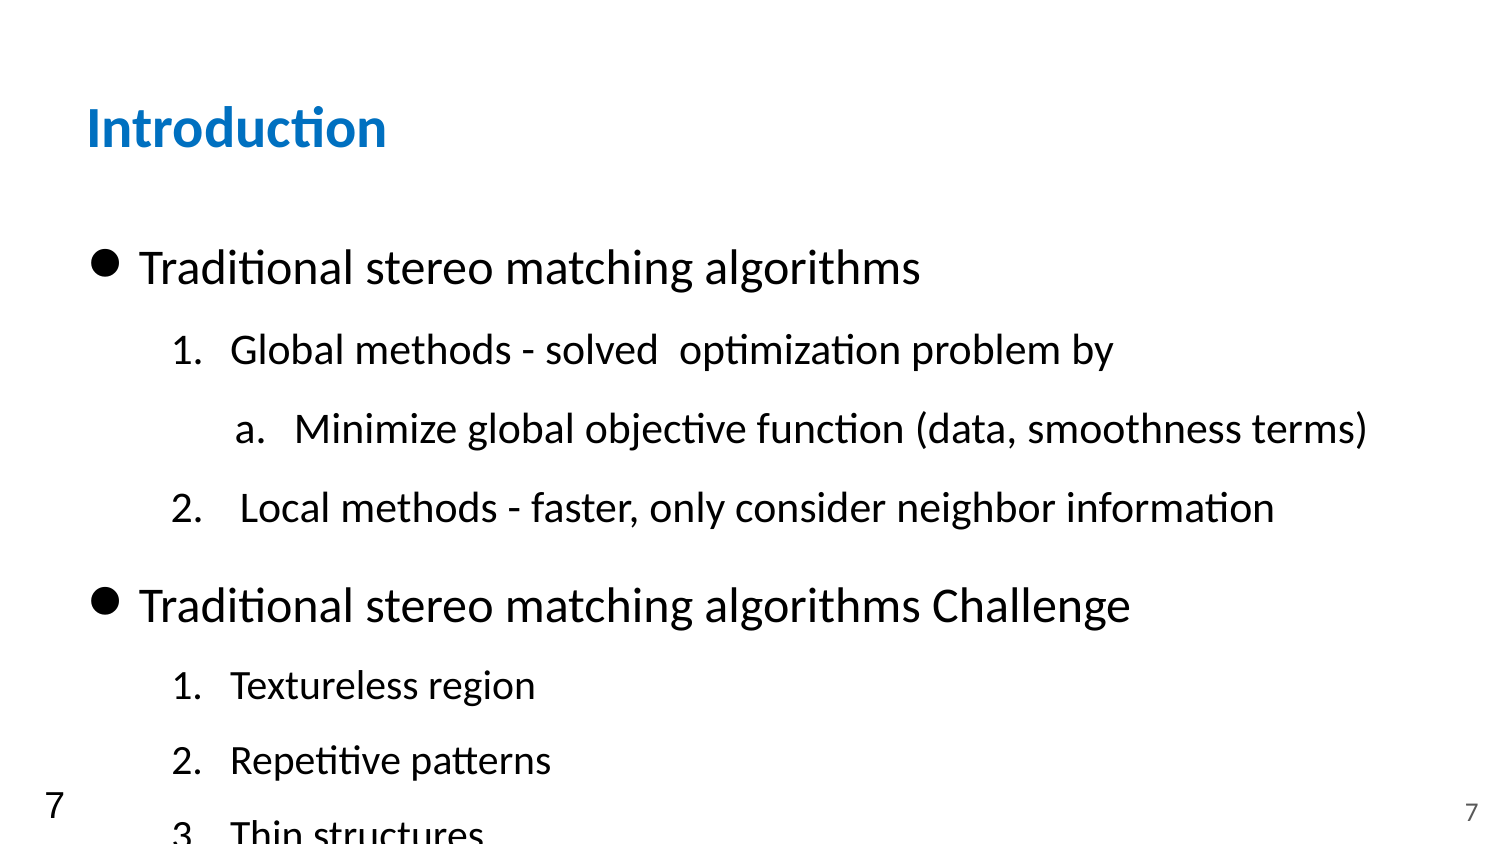

# Introduction
Traditional stereo matching algorithms
Global methods - solved  optimization problem by
Minimize global objective function (data, smoothness terms)
 Local methods - faster, only consider neighbor information
Traditional stereo matching algorithms Challenge
Textureless region
Repetitive patterns
Thin structures
7